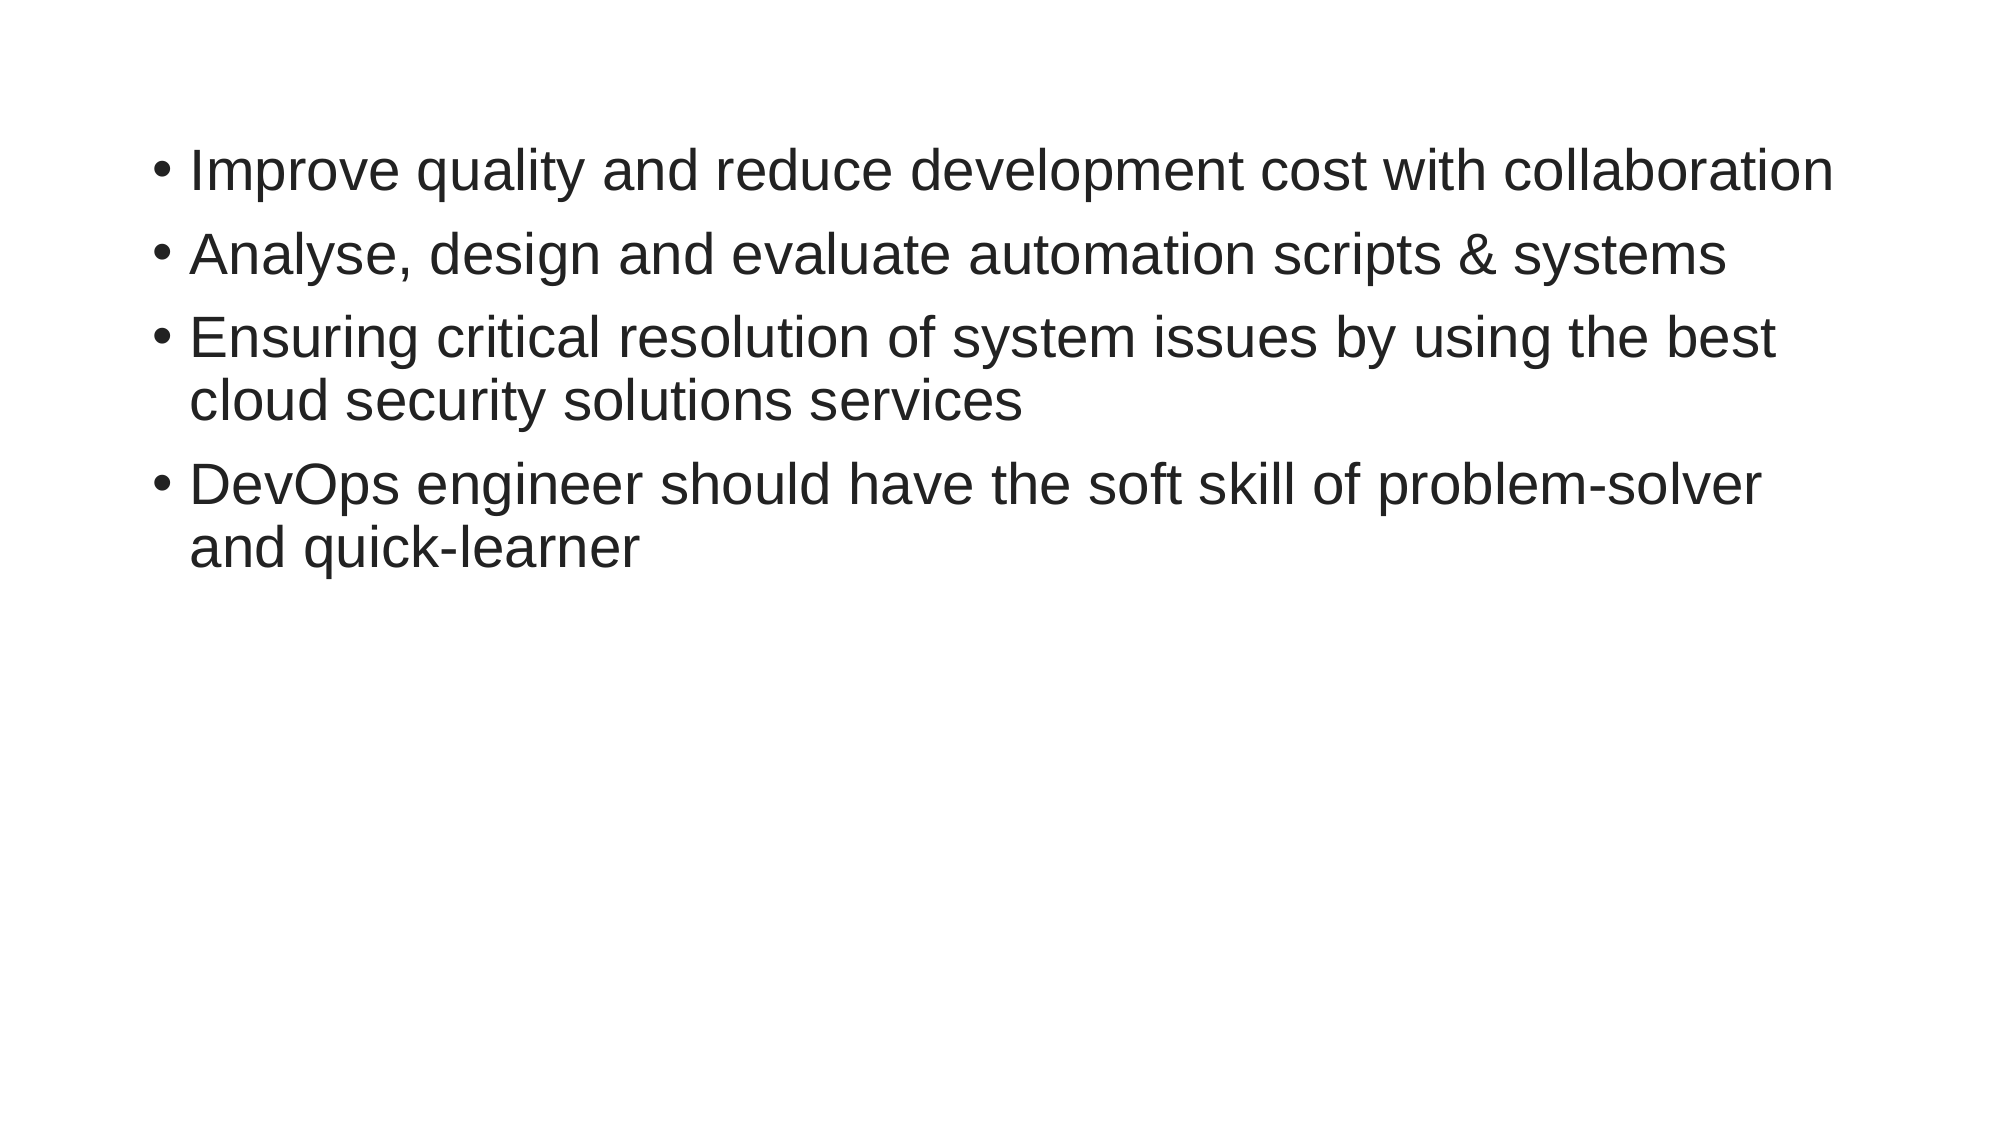

Improve quality and reduce development cost with collaboration
Analyse, design and evaluate automation scripts & systems
Ensuring critical resolution of system issues by using the best cloud security solutions services
DevOps engineer should have the soft skill of problem-solver and quick-learner